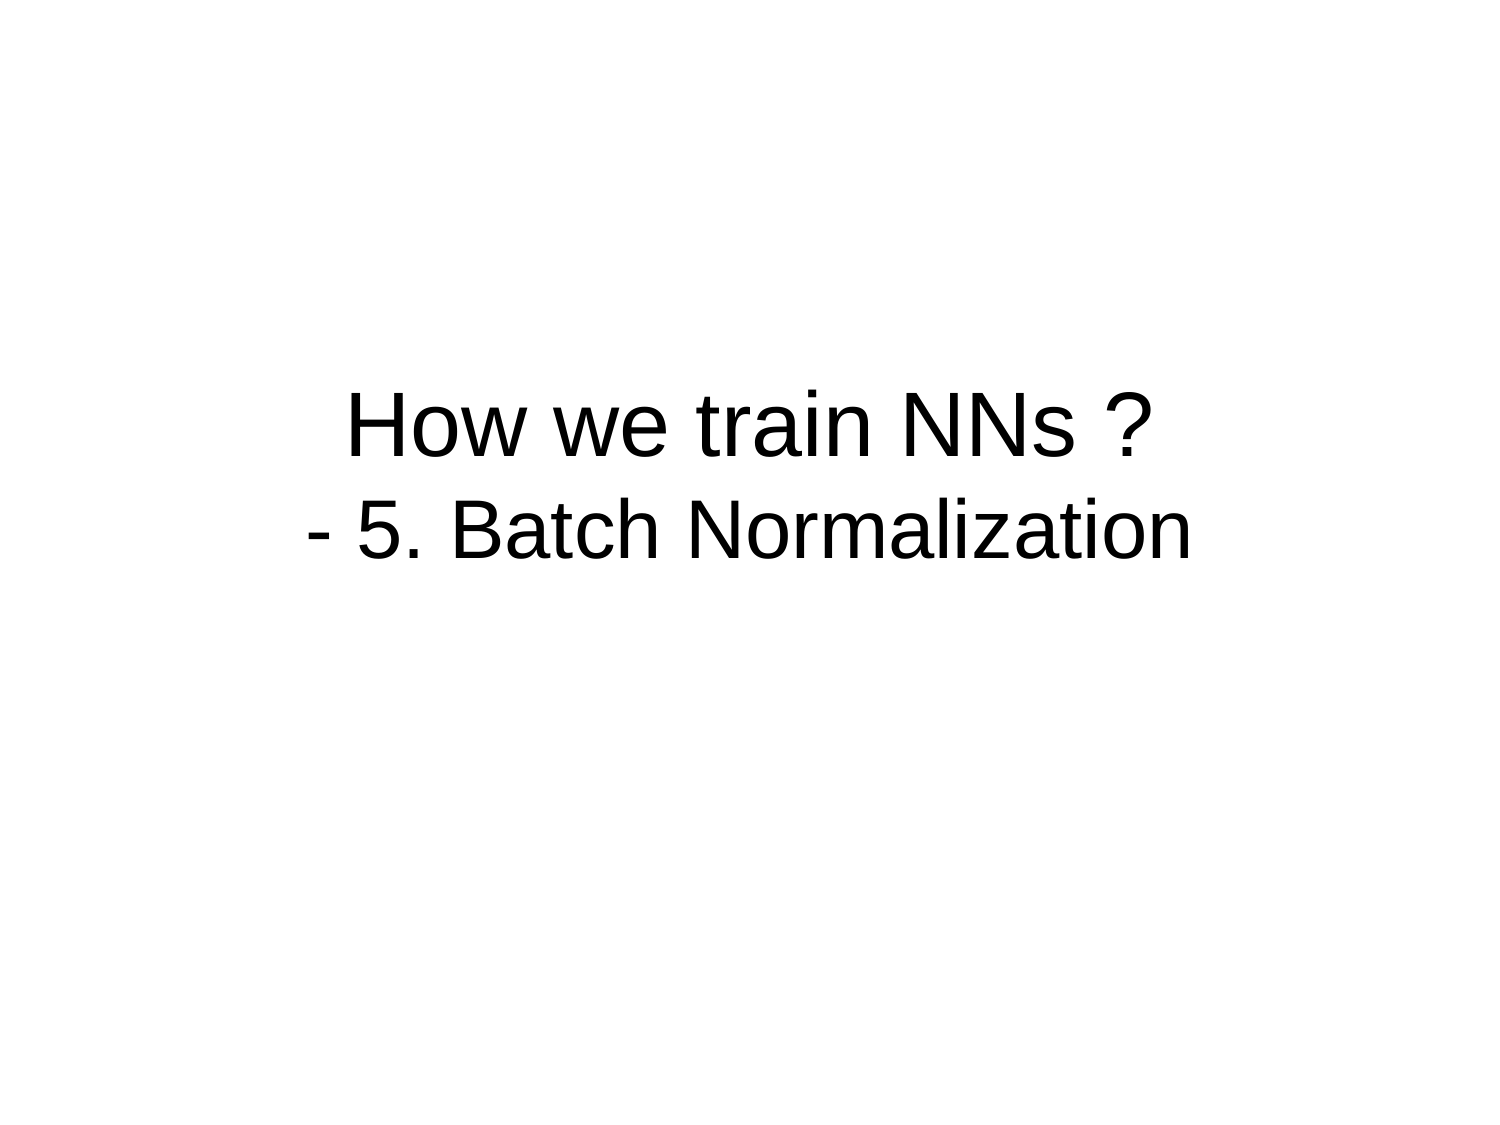

# How we train NNs ? - 5. Batch Normalization